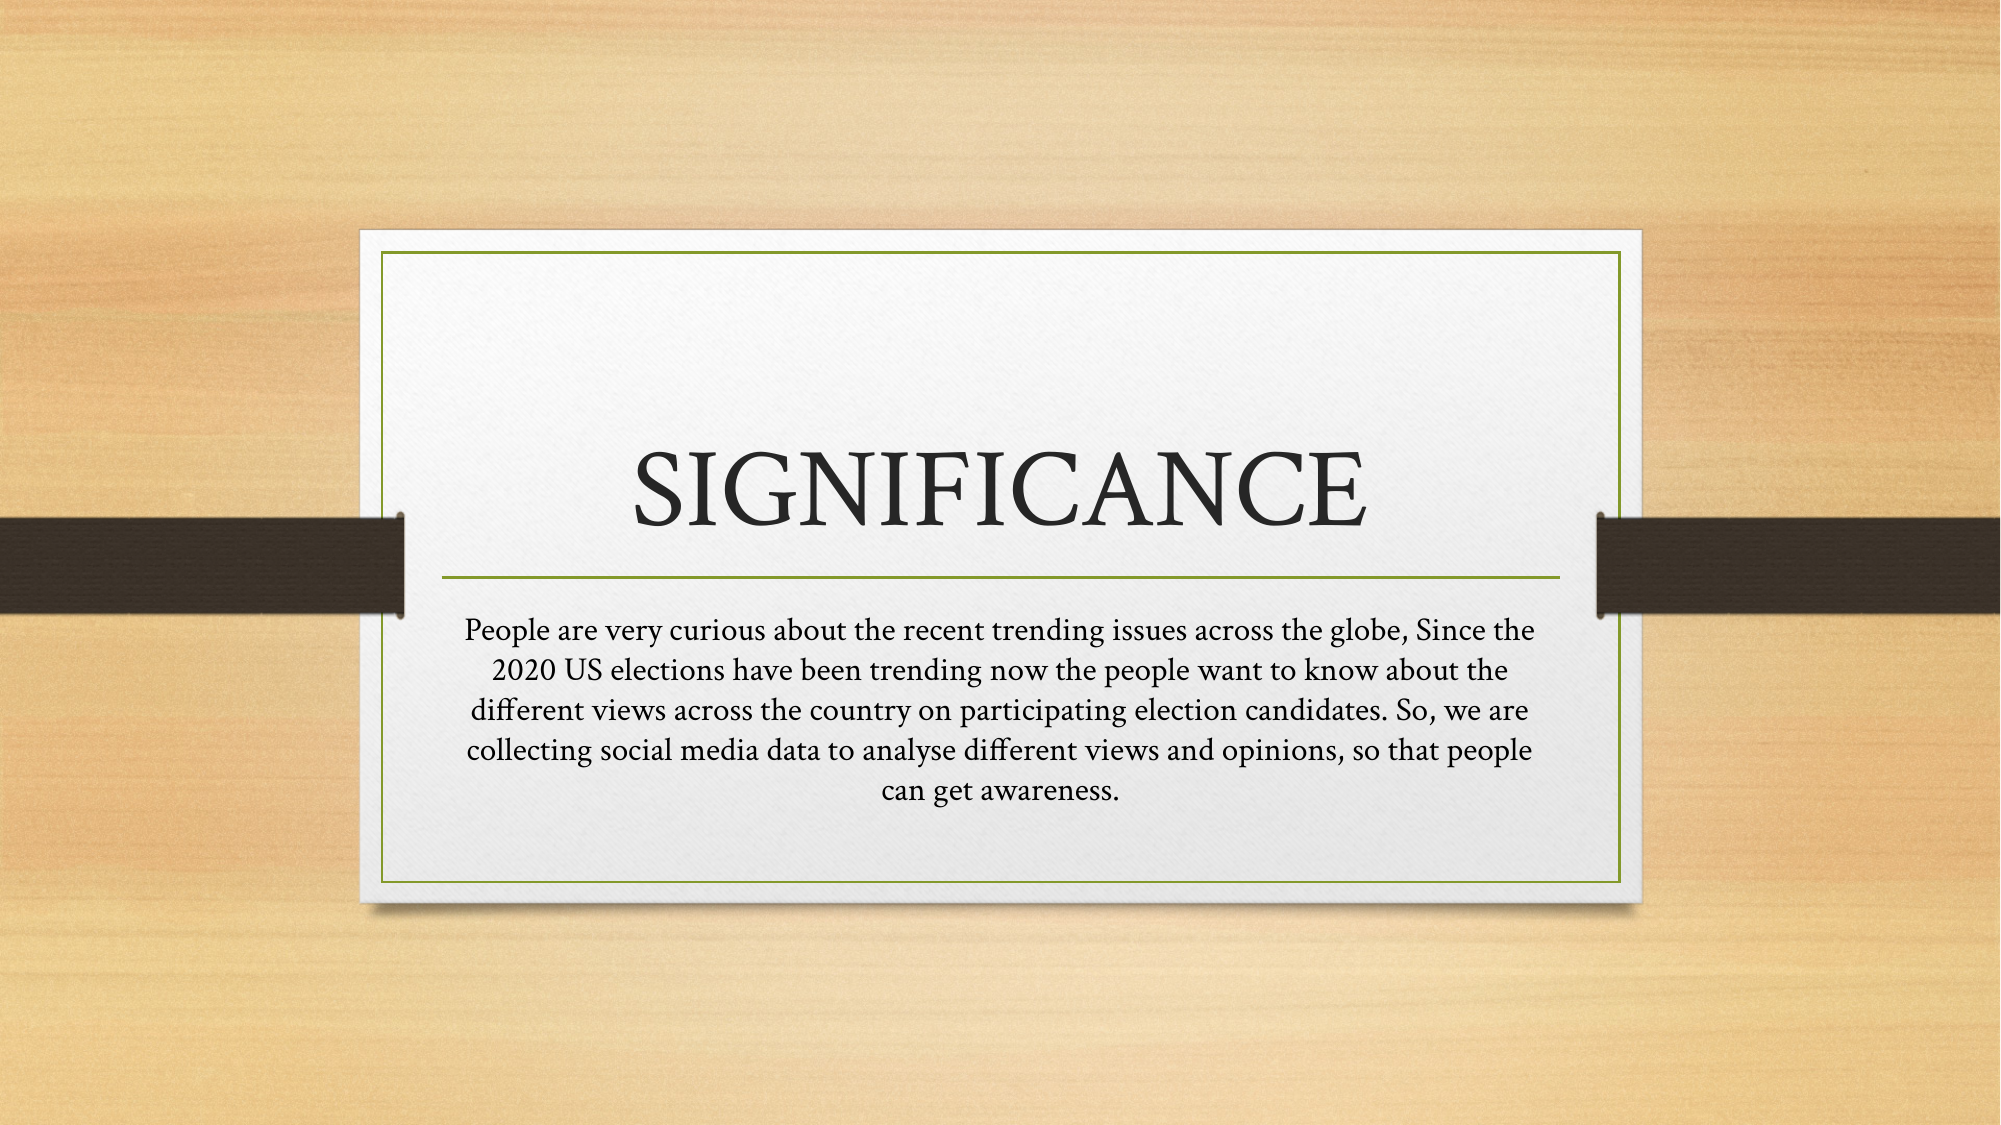

# SIGNIFICANCE
People are very curious about the recent trending issues across the globe, Since the 2020 US elections have been trending now the people want to know about the different views across the country on participating election candidates. So, we are collecting social media data to analyse different views and opinions, so that people can get awareness.